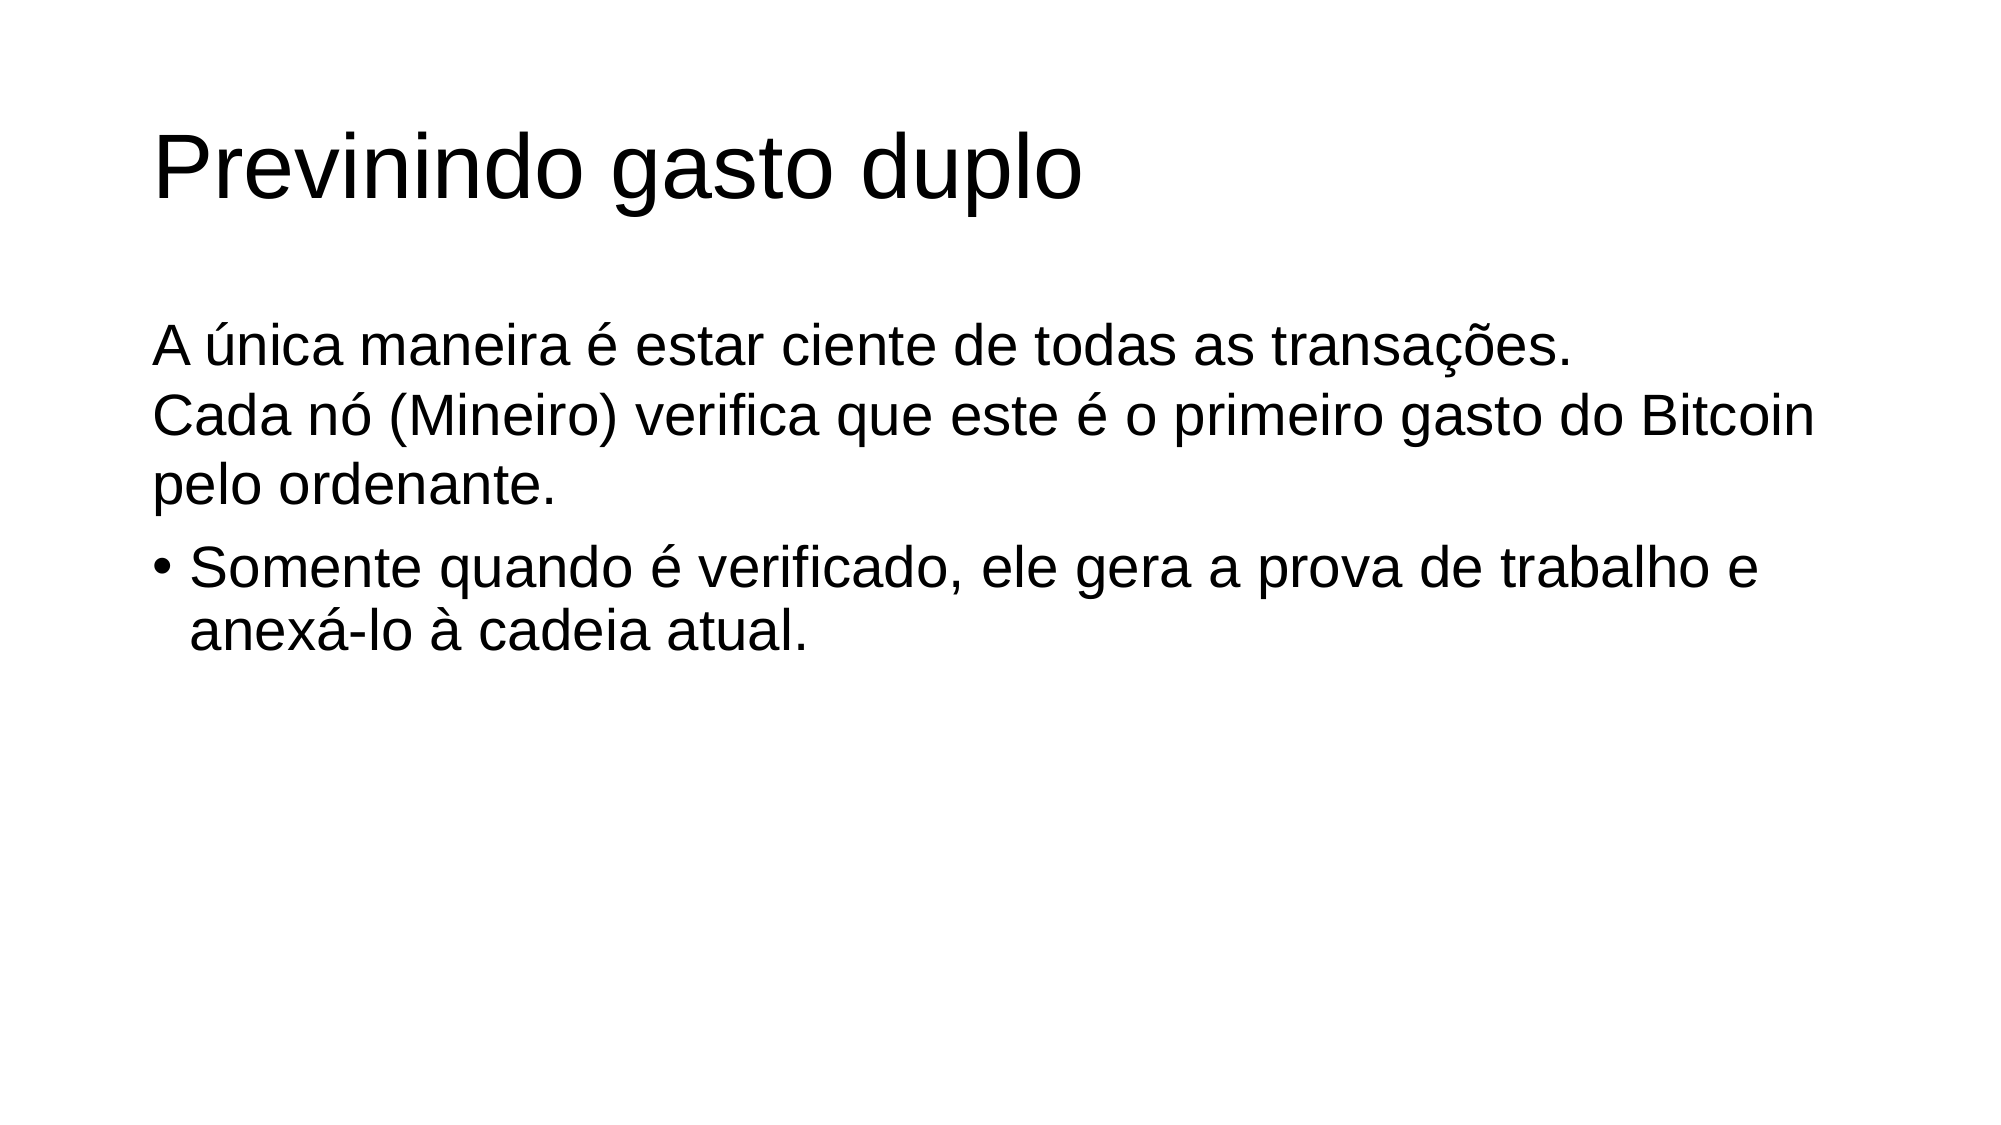

Previnindo gasto duplo
A única maneira é estar ciente de todas as transações.
Cada nó (Mineiro) verifica que este é o primeiro gasto do Bitcoin pelo ordenante.
Somente quando é verificado, ele gera a prova de trabalho e anexá-lo à cadeia atual.